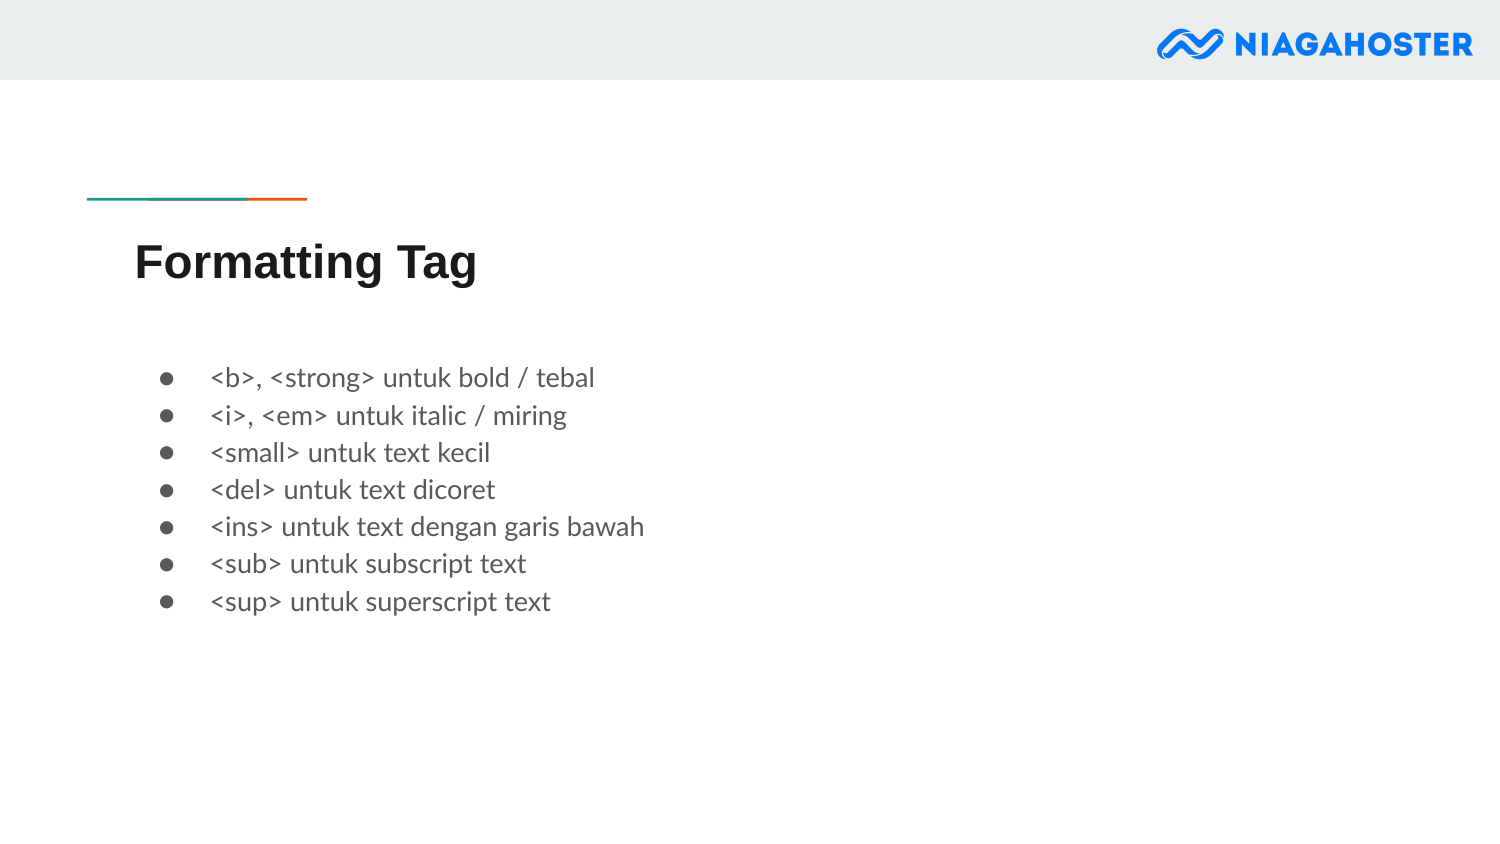

# Formatting Tag
<b>, <strong> untuk bold / tebal
<i>, <em> untuk italic / miring
<small> untuk text kecil
<del> untuk text dicoret
<ins> untuk text dengan garis bawah
<sub> untuk subscript text
<sup> untuk superscript text